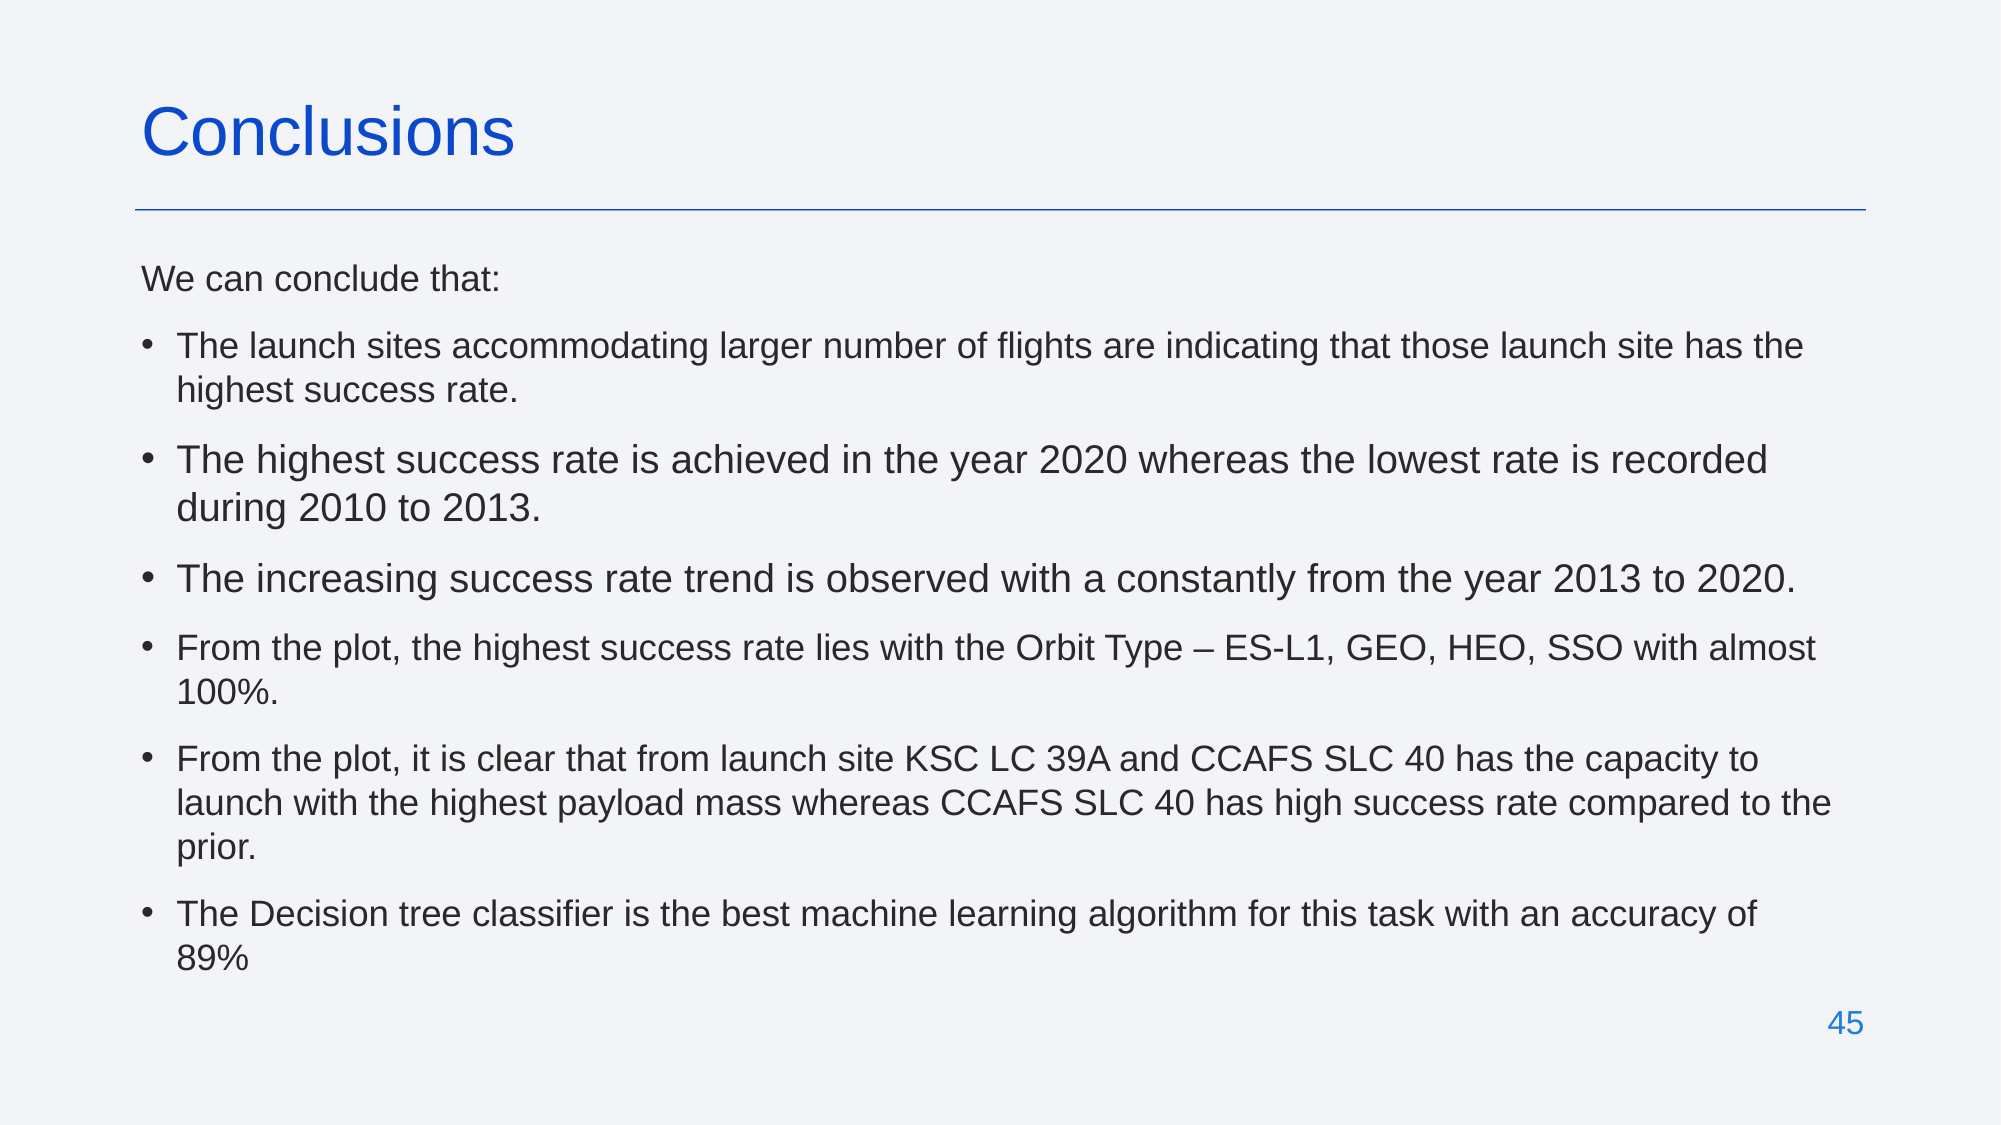

Conclusions
We can conclude that:
The launch sites accommodating larger number of flights are indicating that those launch site has the highest success rate.
The highest success rate is achieved in the year 2020 whereas the lowest rate is recorded during 2010 to 2013.
The increasing success rate trend is observed with a constantly from the year 2013 to 2020.
From the plot, the highest success rate lies with the Orbit Type – ES-L1, GEO, HEO, SSO with almost 100%.
From the plot, it is clear that from launch site KSC LC 39A and CCAFS SLC 40 has the capacity to launch with the highest payload mass whereas CCAFS SLC 40 has high success rate compared to the prior.
The Decision tree classifier is the best machine learning algorithm for this task with an accuracy of 89%

45